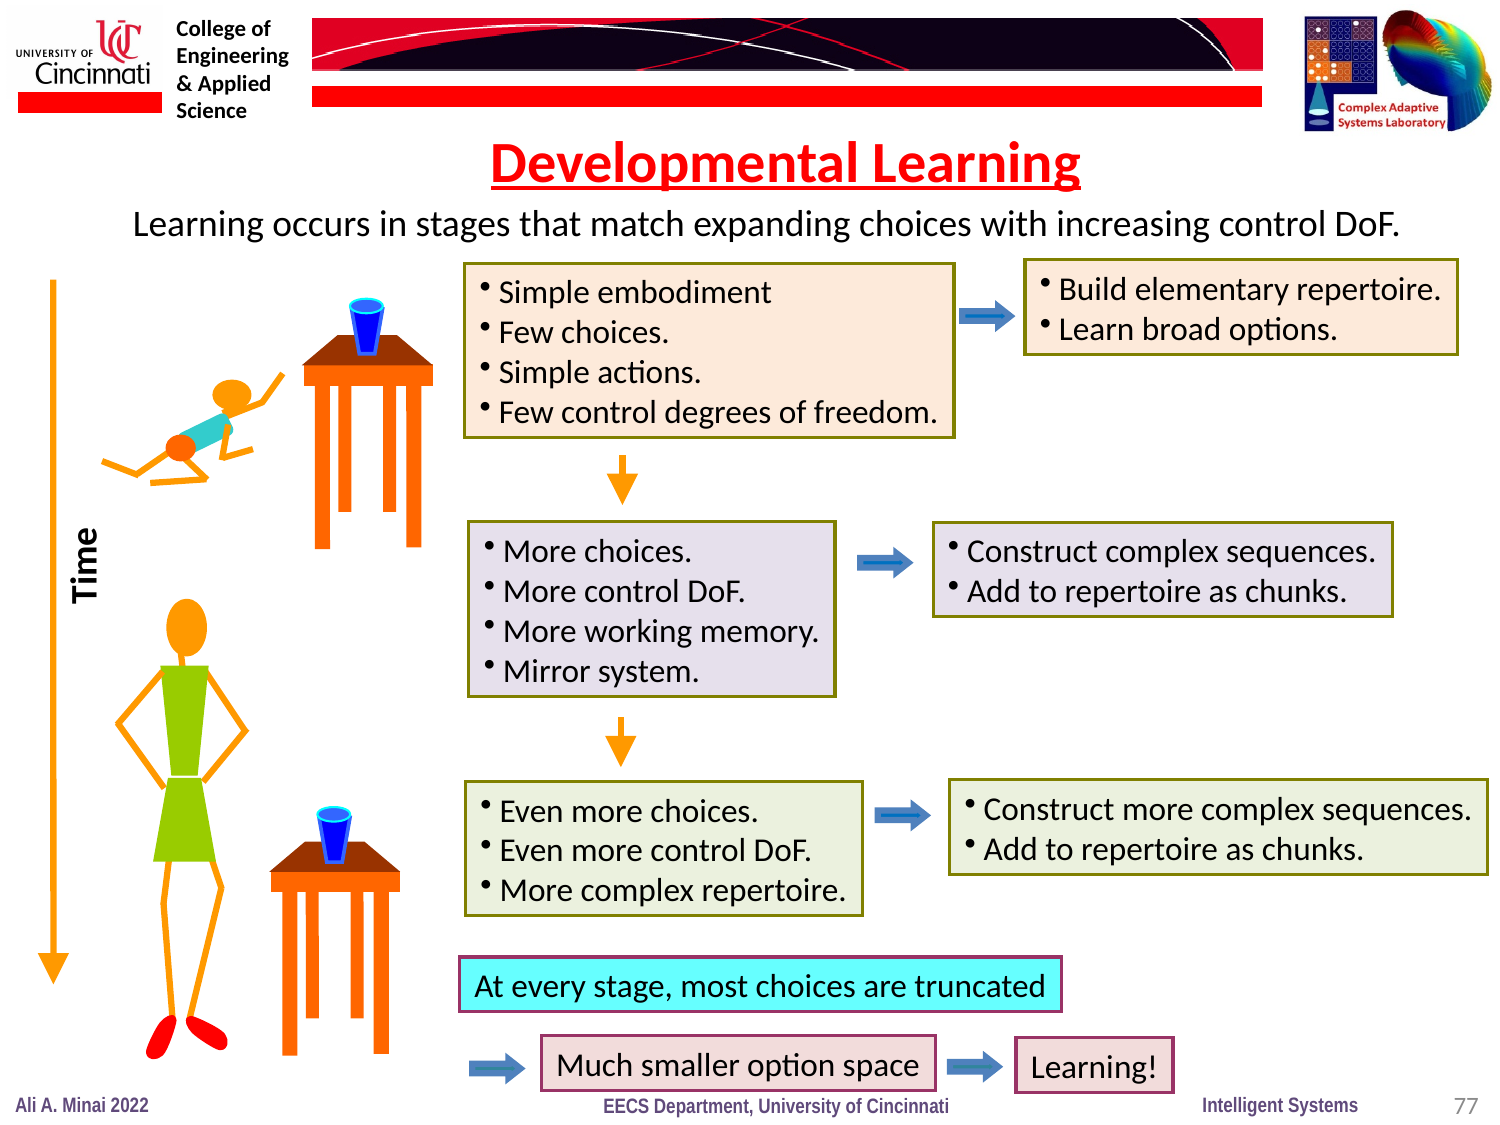

Developmental Learning
Learning occurs in stages that match expanding choices with increasing control DoF.
 Build elementary repertoire.
 Learn broad options.
 Simple embodiment
 Few choices.
 Simple actions.
 Few control degrees of freedom.

 More choices.
 More control DoF.
 More working memory.
 Mirror system.
 Construct complex sequences.
 Add to repertoire as chunks.
Time

 Construct more complex sequences.
 Add to repertoire as chunks.

 Even more choices.
 Even more control DoF.
 More complex repertoire.

At every stage, most choices are truncated

Much smaller option space
Learning!